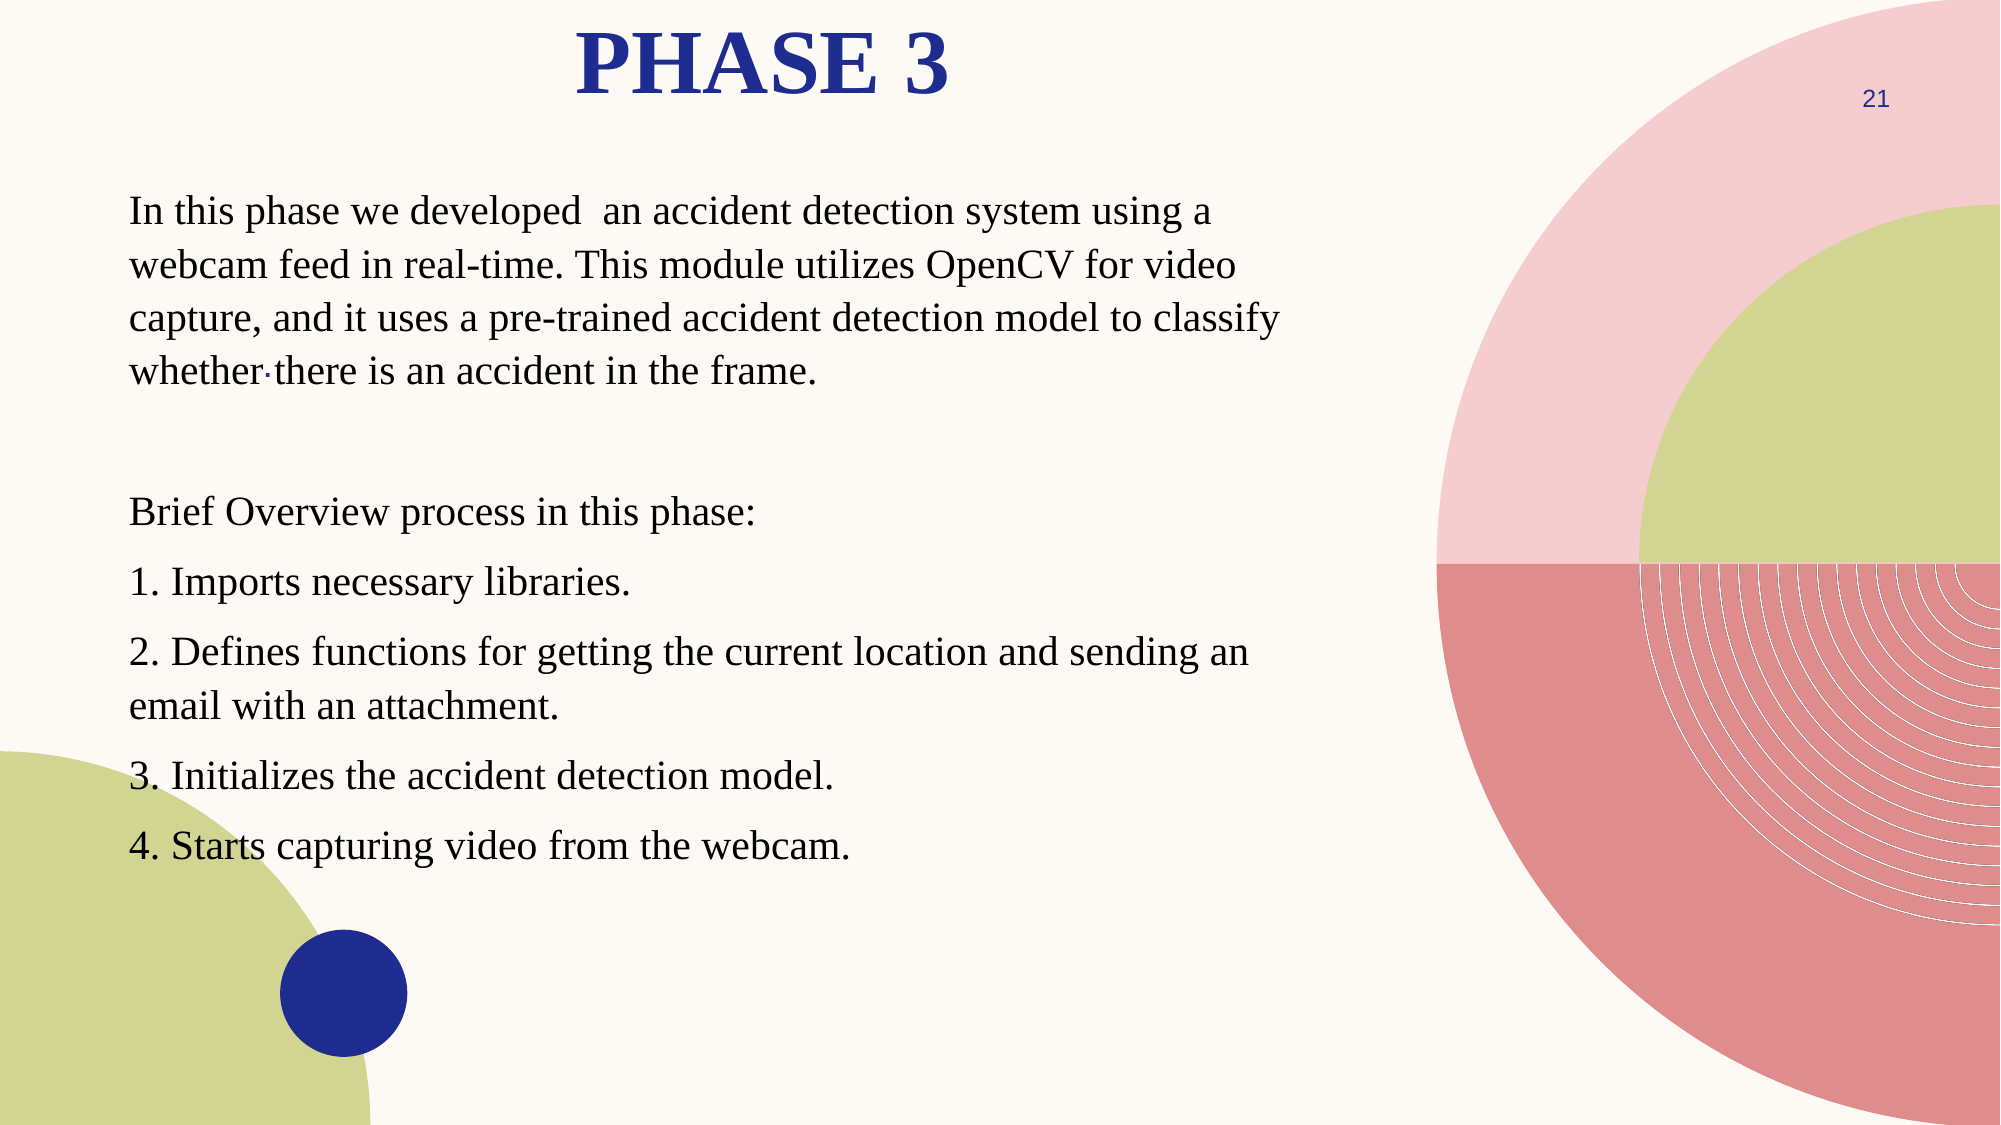

# PHASE 3
21
In this phase we developed  an accident detection system using a webcam feed in real-time. This module utilizes OpenCV for video capture, and it uses a pre-trained accident detection model to classify whether there is an accident in the frame.

Brief Overview process in this phase:
1. Imports necessary libraries.
2. Defines functions for getting the current location and sending an email with an attachment.
3. Initializes the accident detection model.
4. Starts capturing video from the webcam.

.